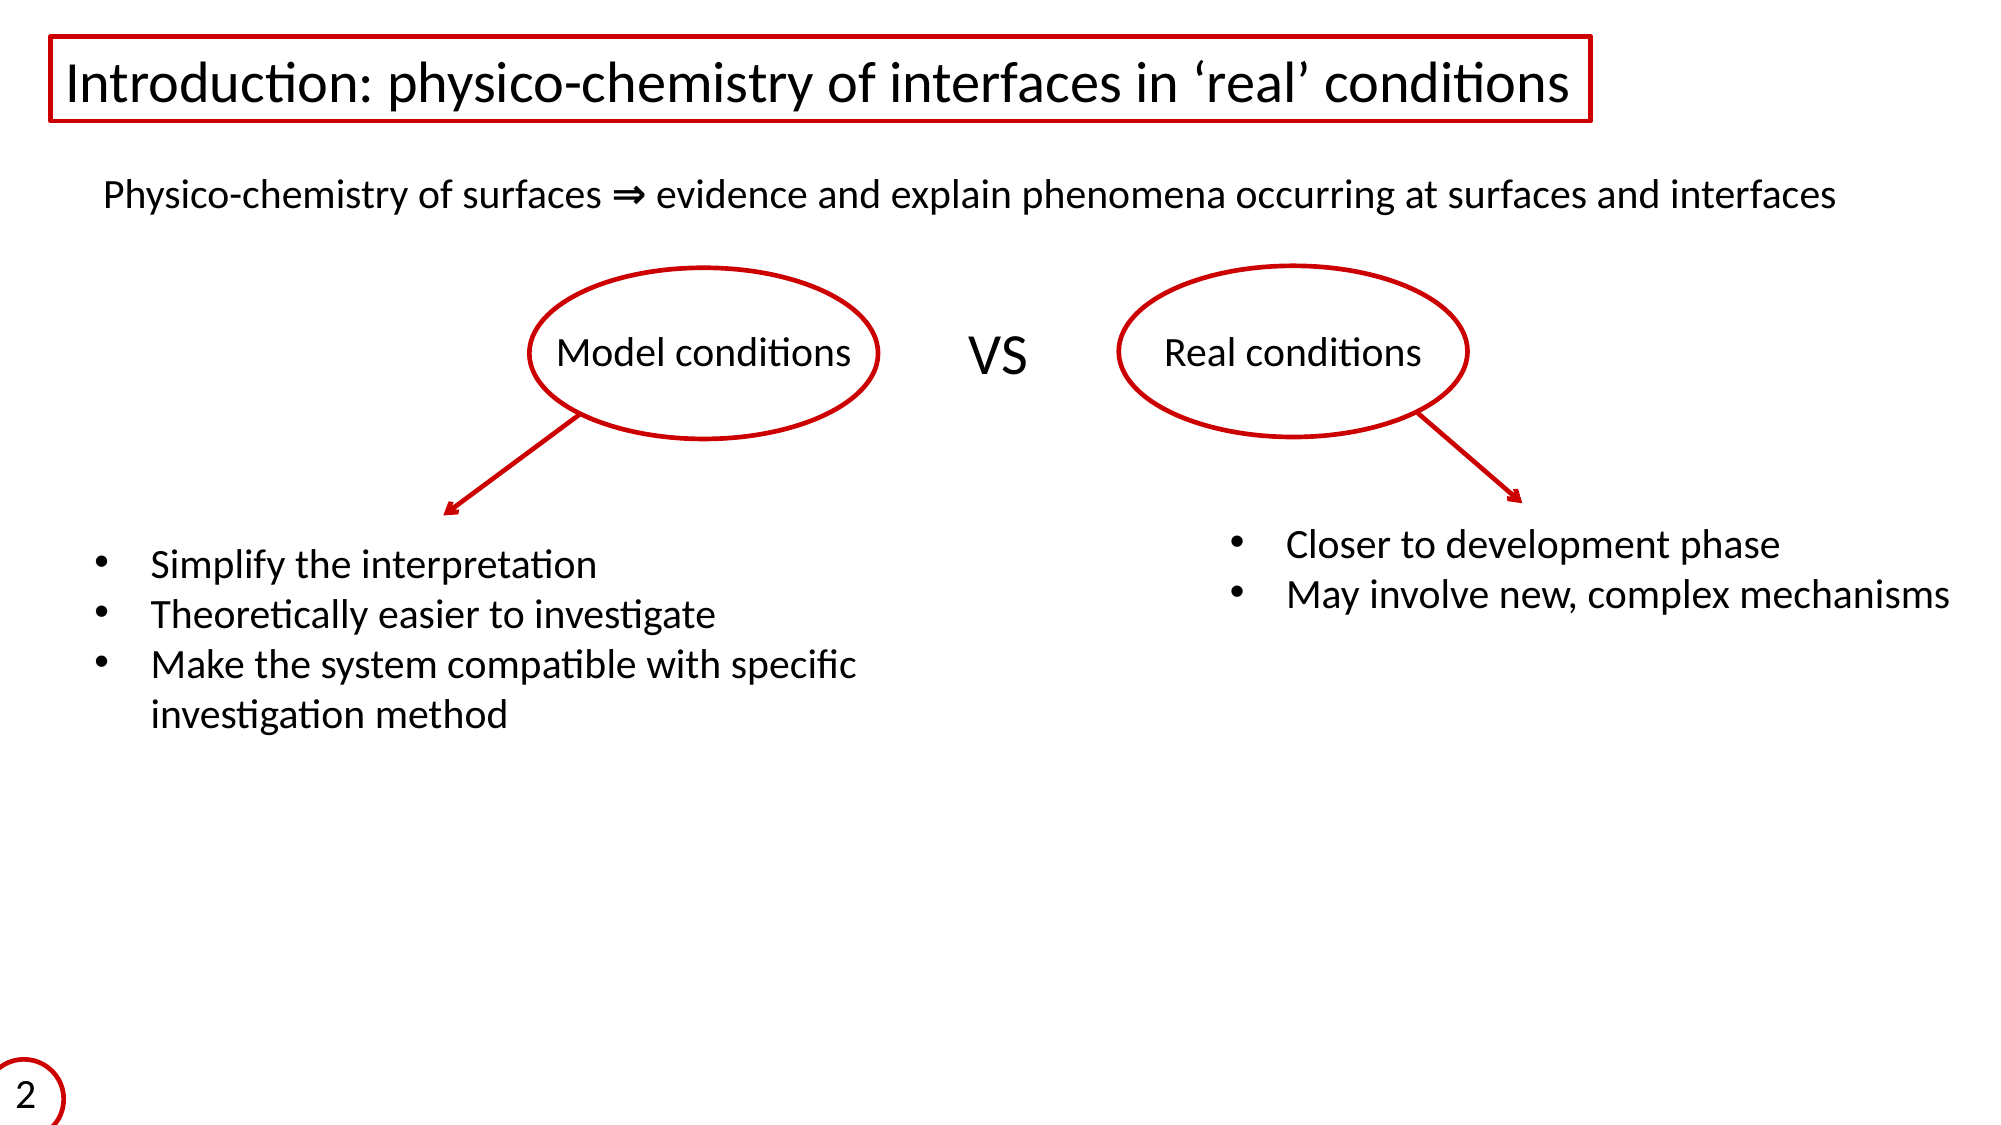

Introduction: physico-chemistry of interfaces in ‘real’ conditions
Physico-chemistry of surfaces ⇒ evidence and explain phenomena occurring at surfaces and interfaces

VS
Model conditions
Real conditions
Closer to development phase
May involve new, complex mechanisms
Simplify the interpretation
Theoretically easier to investigate
Make the system compatible with specific investigation method

2